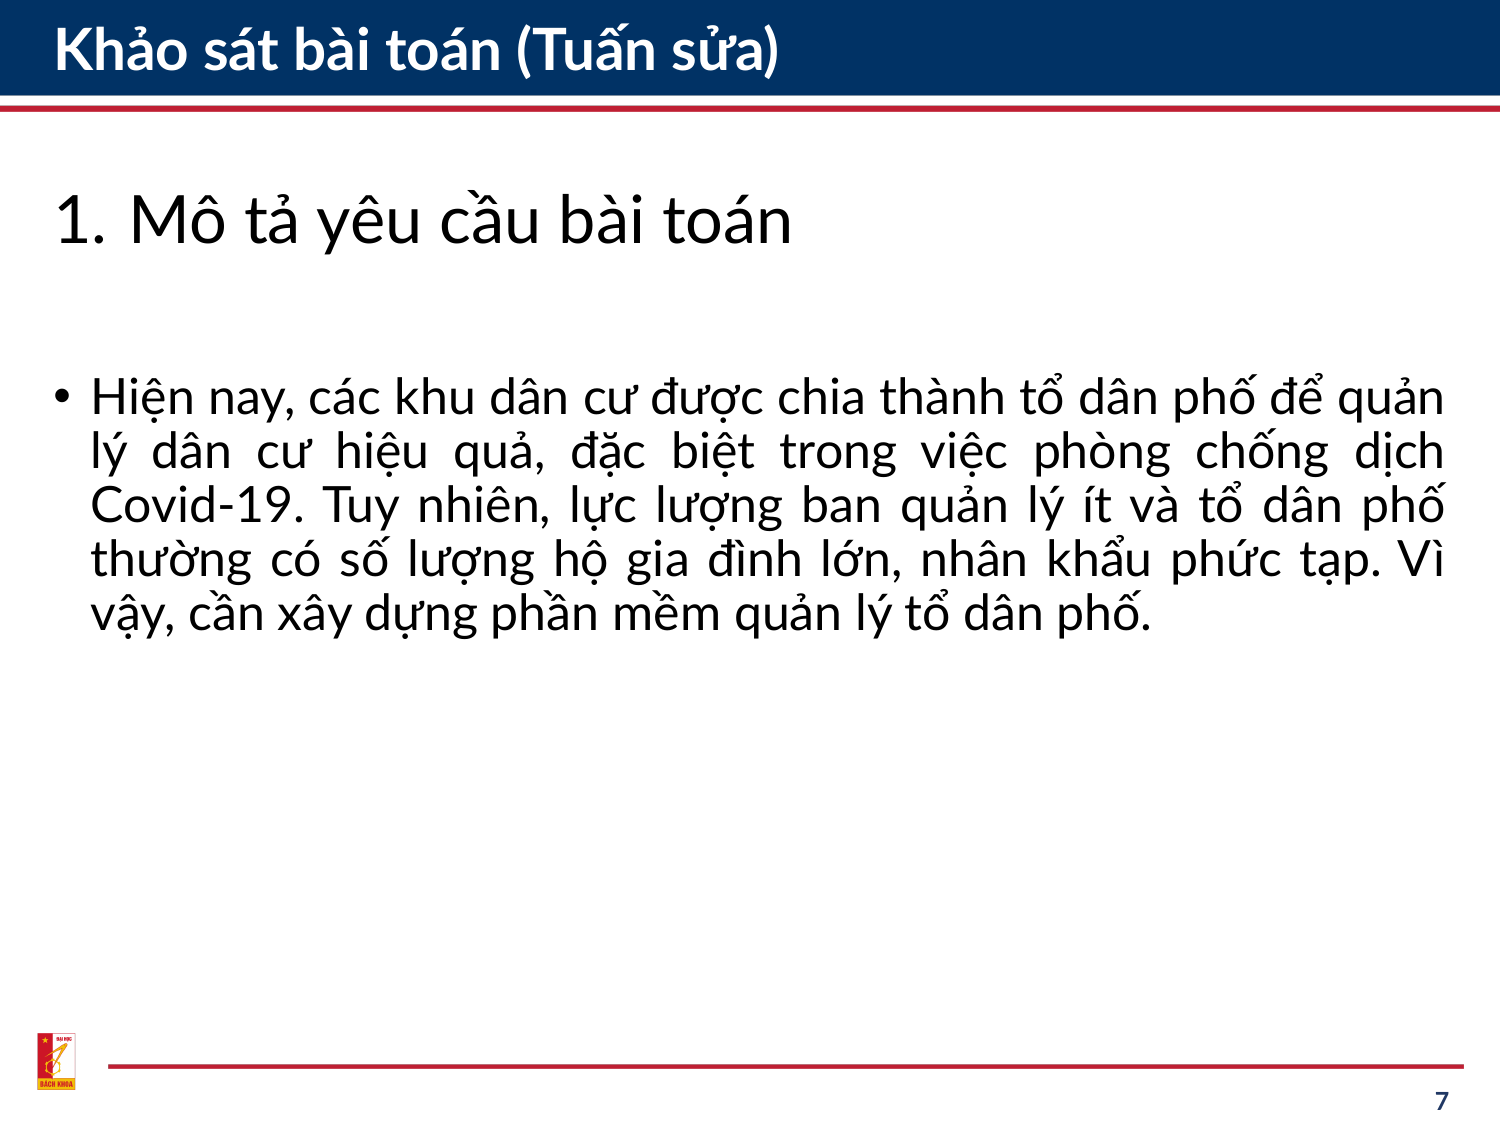

# Khảo sát bài toán (Tuấn sửa)
Mô tả yêu cầu bài toán

Hiện nay, các khu dân cư được chia thành tổ dân phố để quản lý dân cư hiệu quả, đặc biệt trong việc phòng chống dịch Covid-19. Tuy nhiên, lực lượng ban quản lý ít và tổ dân phố thường có số lượng hộ gia đình lớn, nhân khẩu phức tạp. Vì vậy, cần xây dựng phần mềm quản lý tổ dân phố.
7